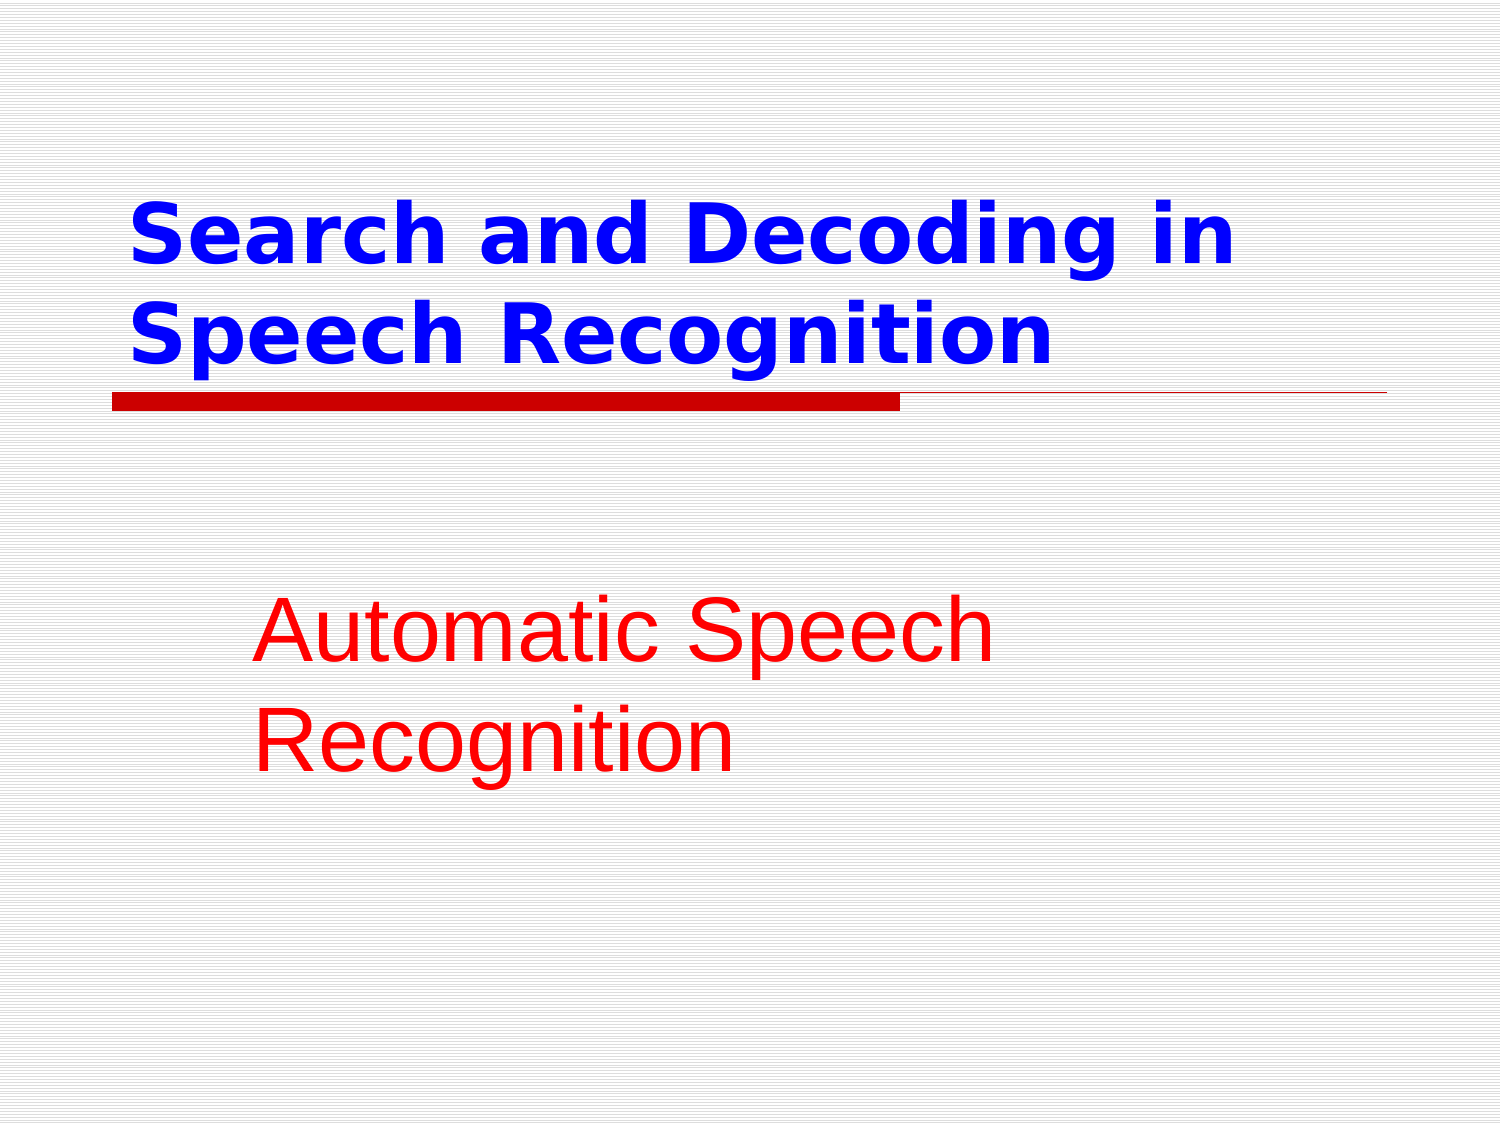

# Search and Decoding in Speech Recognition
Automatic Speech Recognition